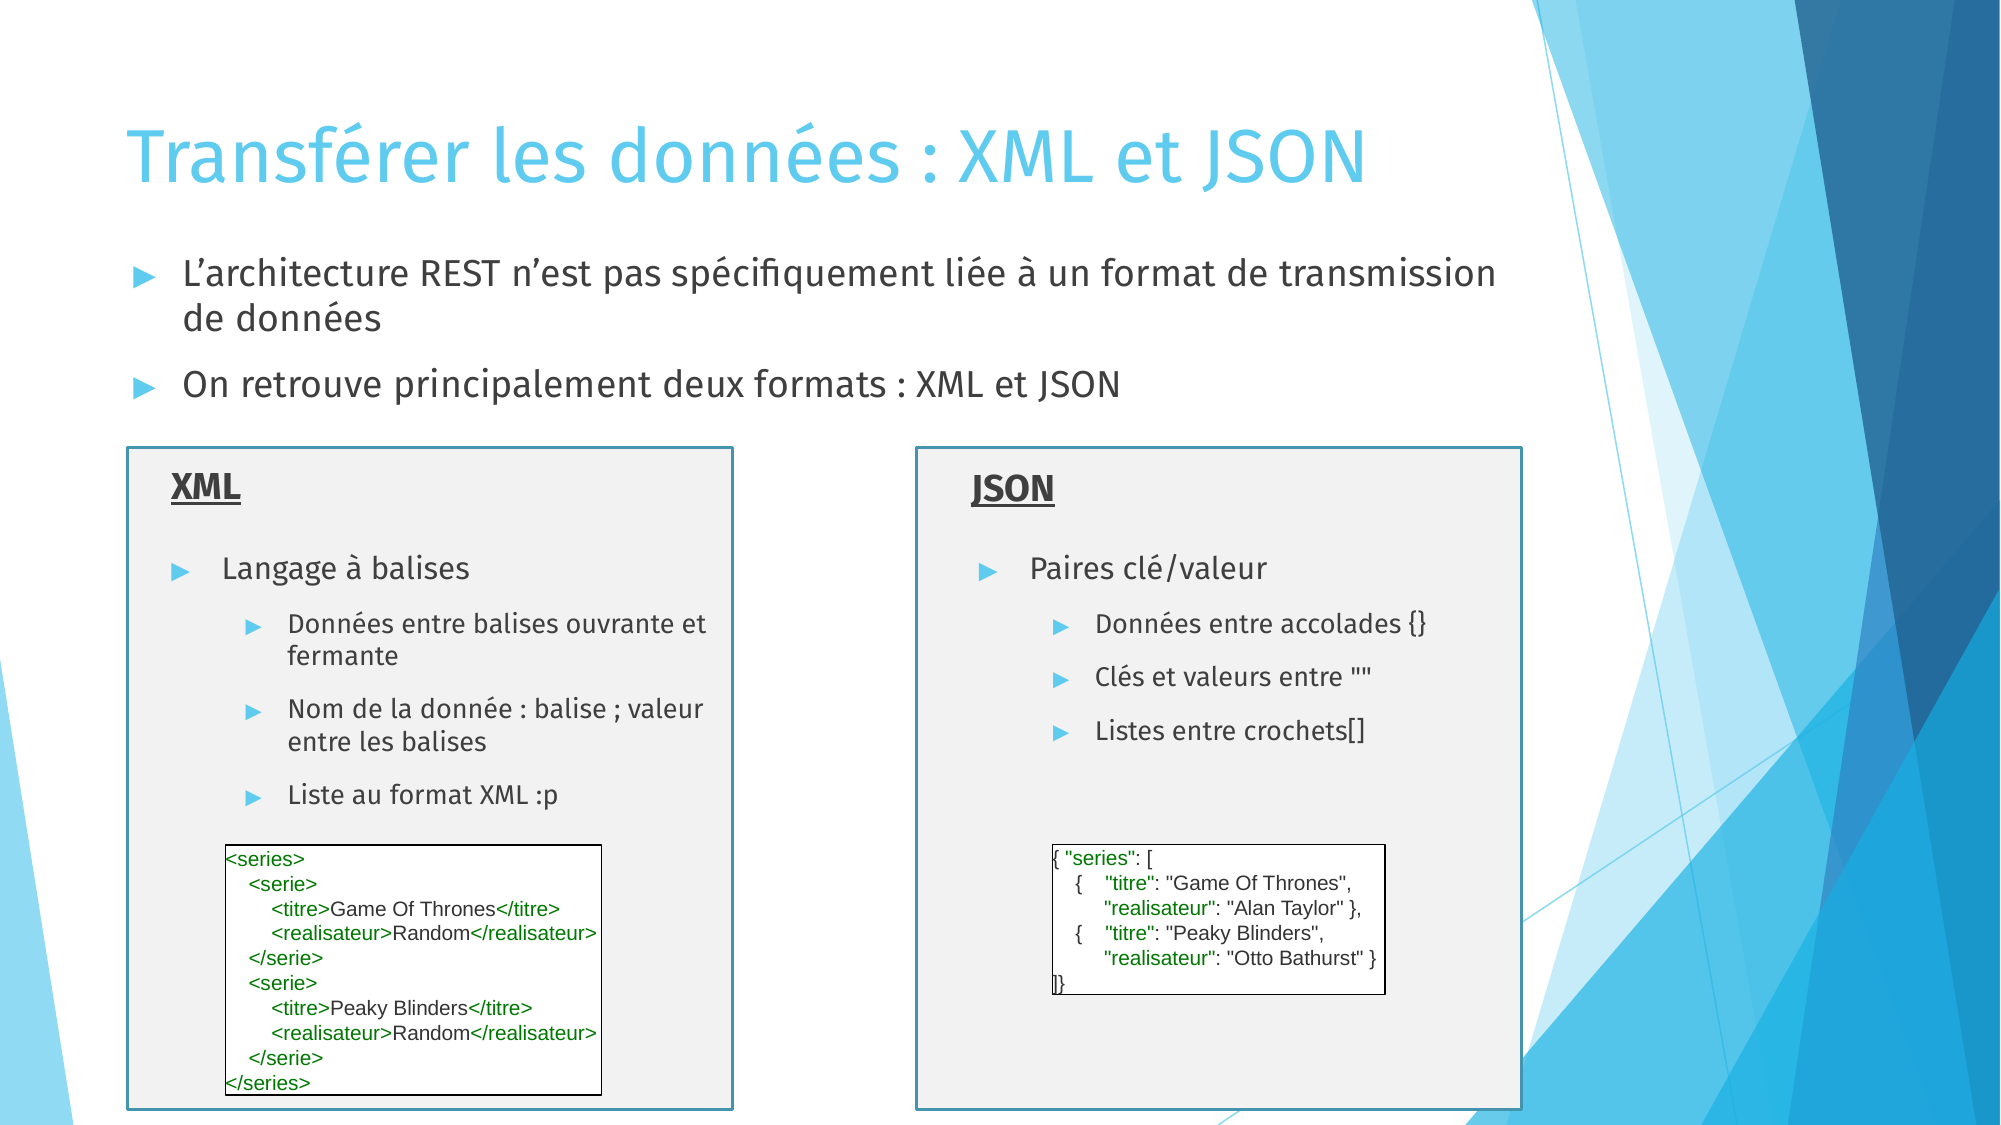

# Transférer les données : XML et JSON
L’architecture REST n’est pas spécifiquement liée à un format de transmission de données
On retrouve principalement deux formats : XML et JSON

XML
Langage à balises
Données entre balises ouvrante et fermante
Nom de la donnée : balise ; valeur entre les balises
Liste au format XML :p
<series>
    <serie>
        <titre>Game Of Thrones</titre>
        <realisateur>Random</realisateur>
    </serie>
    <serie>
        <titre>Peaky Blinders</titre>
        <realisateur>Random</realisateur>
    </serie>
</series>

JSON
Paires clé/valeur
Données entre accolades {}
Clés et valeurs entre ""
Listes entre crochets[]
{ "series": [
    {    "titre": "Game Of Thrones",
         "realisateur": "Alan Taylor" },
    {    "titre": "Peaky Blinders",
         "realisateur": "Otto Bathurst" }
]}